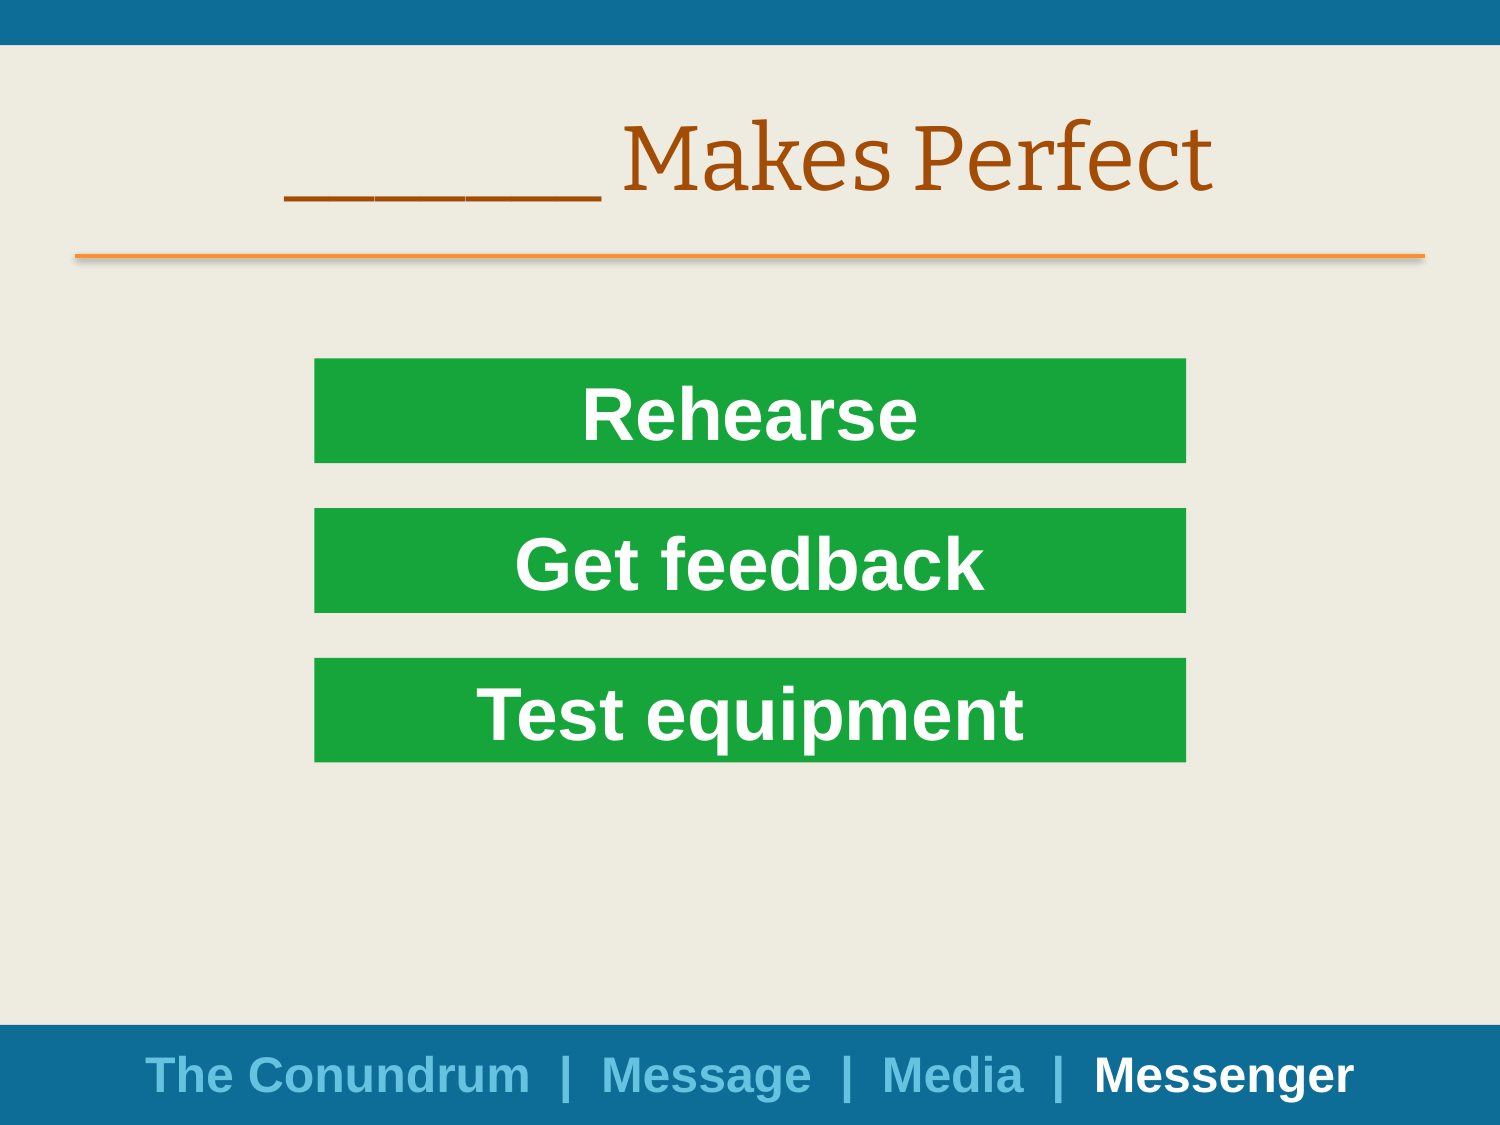

# _______ Makes Perfect
Rehearse
Get feedback
Test equipment
The Conundrum  |  Message  |  Media  |  Messenger